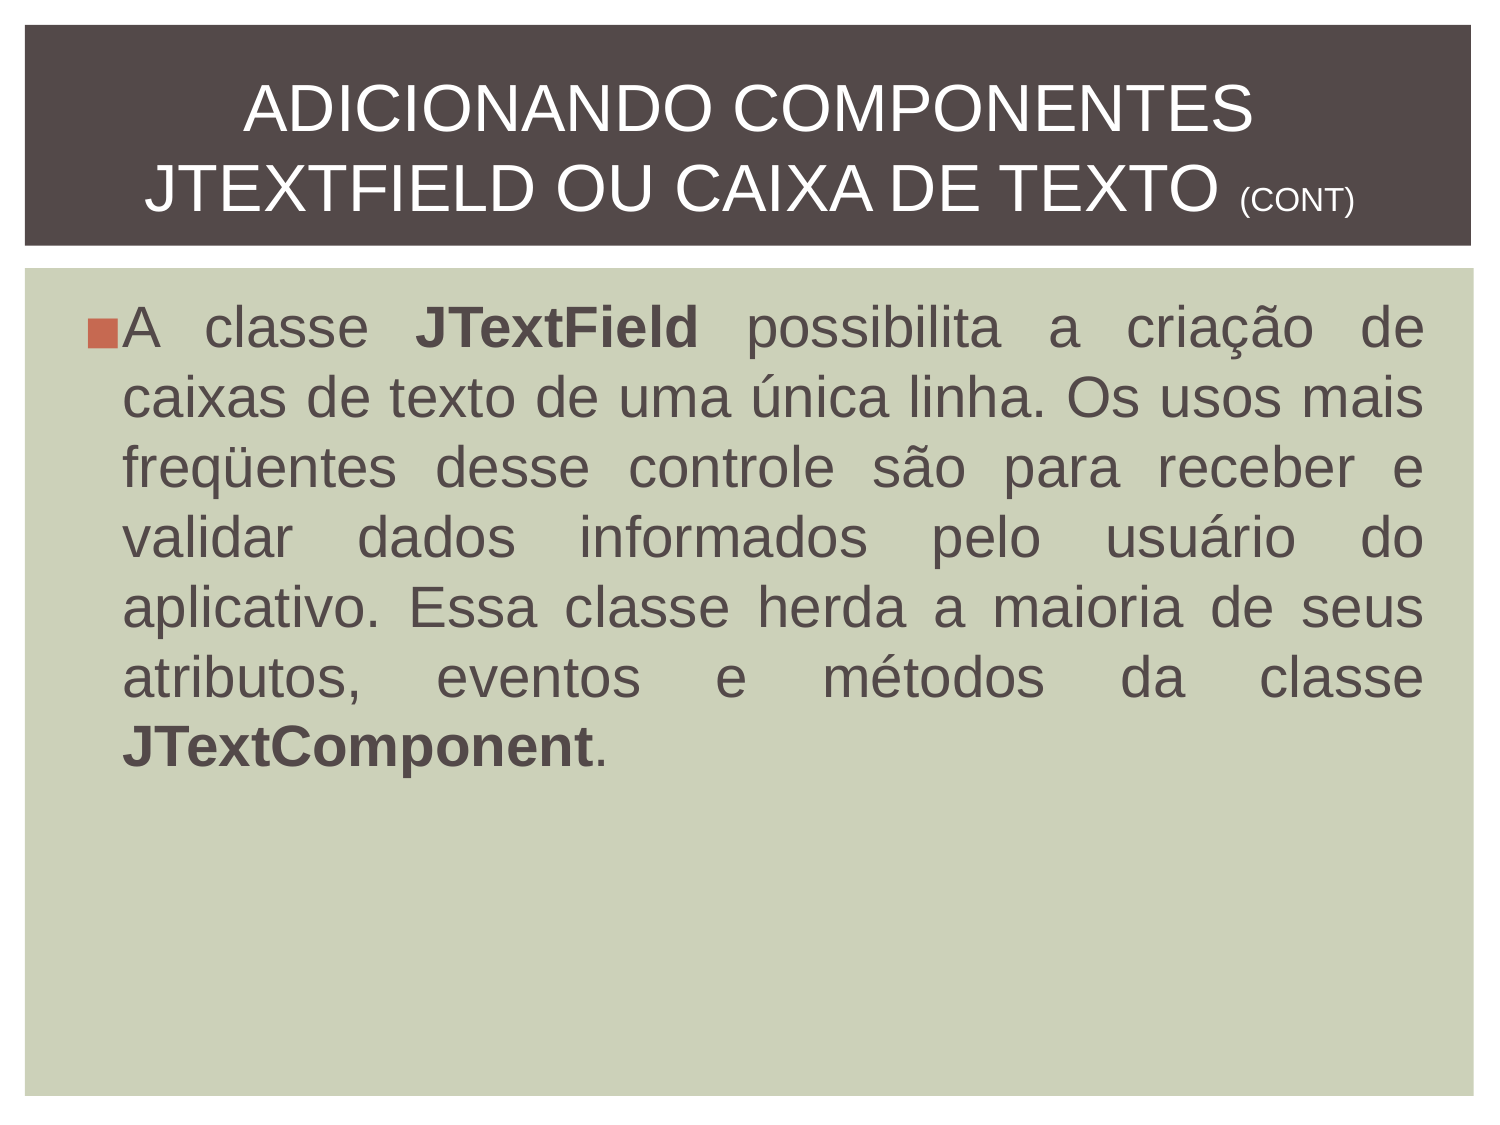

# ADICIONANDO COMPONENTES JTEXTFIELD OU CAIXA DE TEXTO (CONT)
A classe JTextField possibilita a criação de caixas de texto de uma única linha. Os usos mais freqüentes desse controle são para receber e validar dados informados pelo usuário do aplicativo. Essa classe herda a maioria de seus atributos, eventos e métodos da classe JTextComponent.